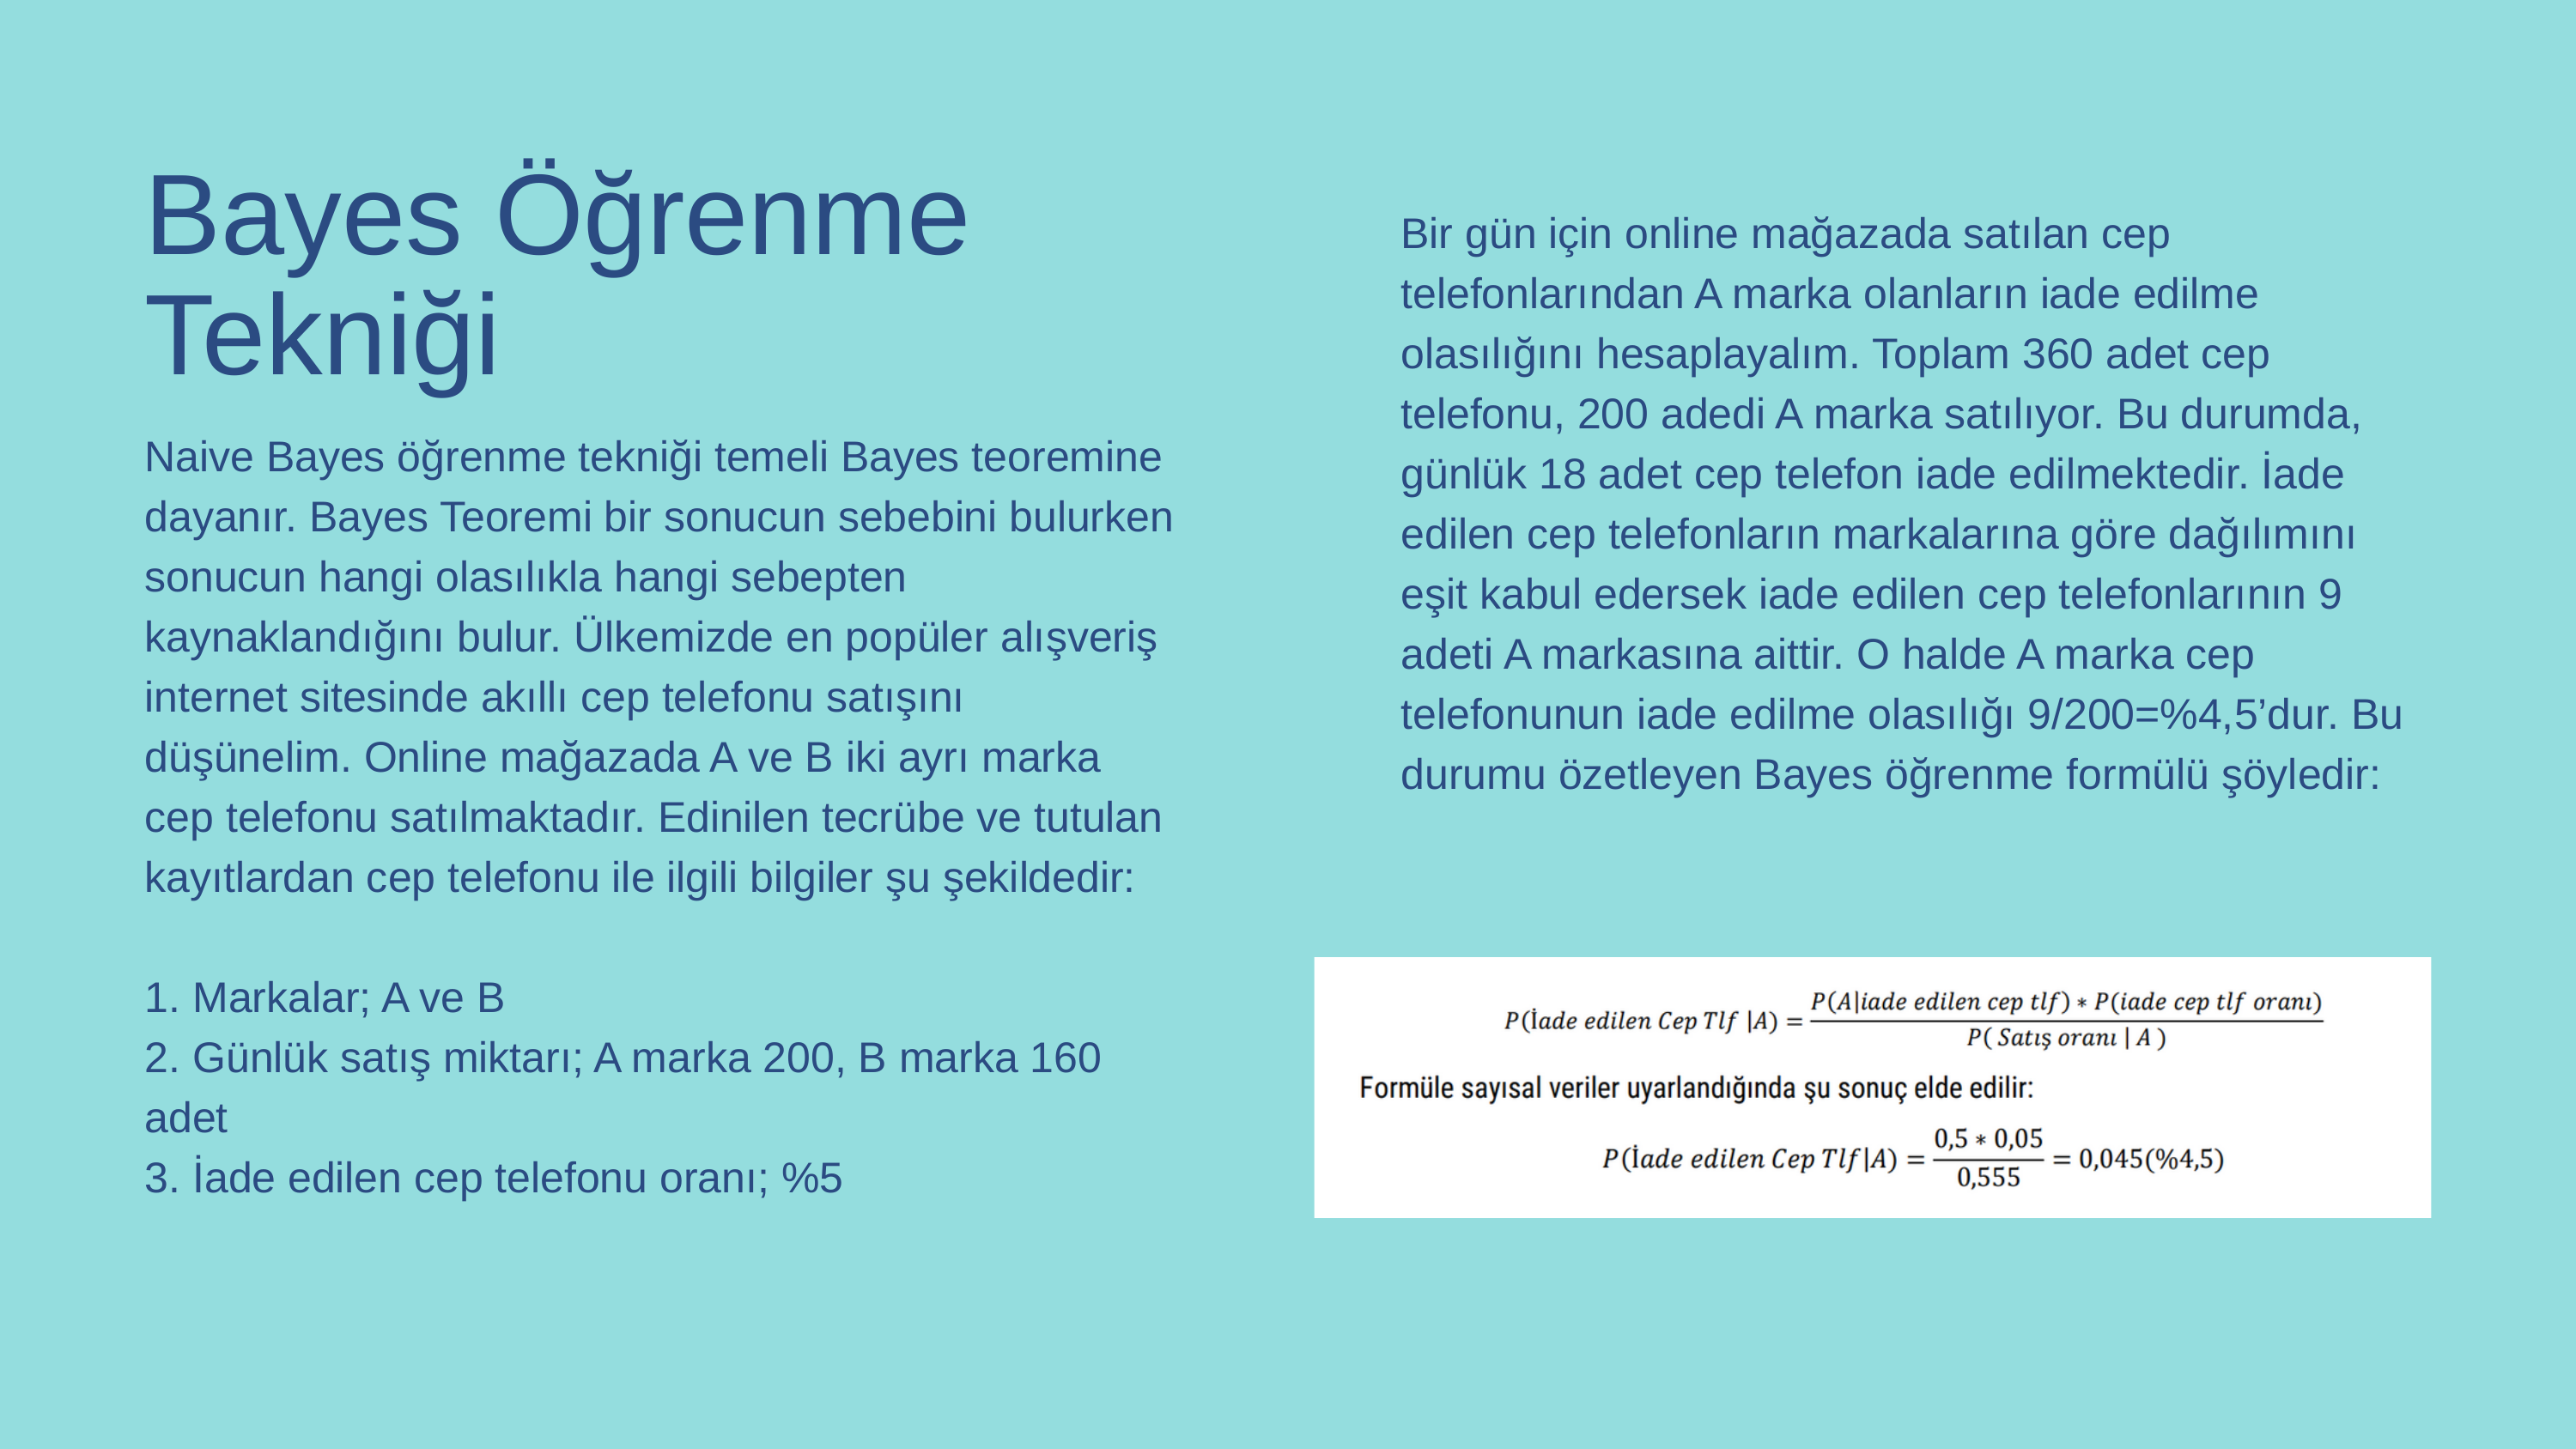

Bayes Öğrenme Tekniği
Bir gün için online mağazada satılan cep telefonlarından A marka olanların iade edilme olasılığını hesaplayalım. Toplam 360 adet cep telefonu, 200 adedi A marka satılıyor. Bu durumda, günlük 18 adet cep telefon iade edilmektedir. İade edilen cep telefonların markalarına göre dağılımını eşit kabul edersek iade edilen cep telefonlarının 9 adeti A markasına aittir. O halde A marka cep telefonunun iade edilme olasılığı 9/200=%4,5’dur. Bu durumu özetleyen Bayes öğrenme formülü şöyledir:
Naive Bayes öğrenme tekniği temeli Bayes teoremine dayanır. Bayes Teoremi bir sonucun sebebini bulurken sonucun hangi olasılıkla hangi sebepten kaynaklandığını bulur. Ülkemizde en popüler alışveriş internet sitesinde akıllı cep telefonu satışını düşünelim. Online mağazada A ve B iki ayrı marka cep telefonu satılmaktadır. Edinilen tecrübe ve tutulan kayıtlardan cep telefonu ile ilgili bilgiler şu şekildedir:

1. Markalar; A ve B
2. Günlük satış miktarı; A marka 200, B marka 160 adet
3. İade edilen cep telefonu oranı; %5